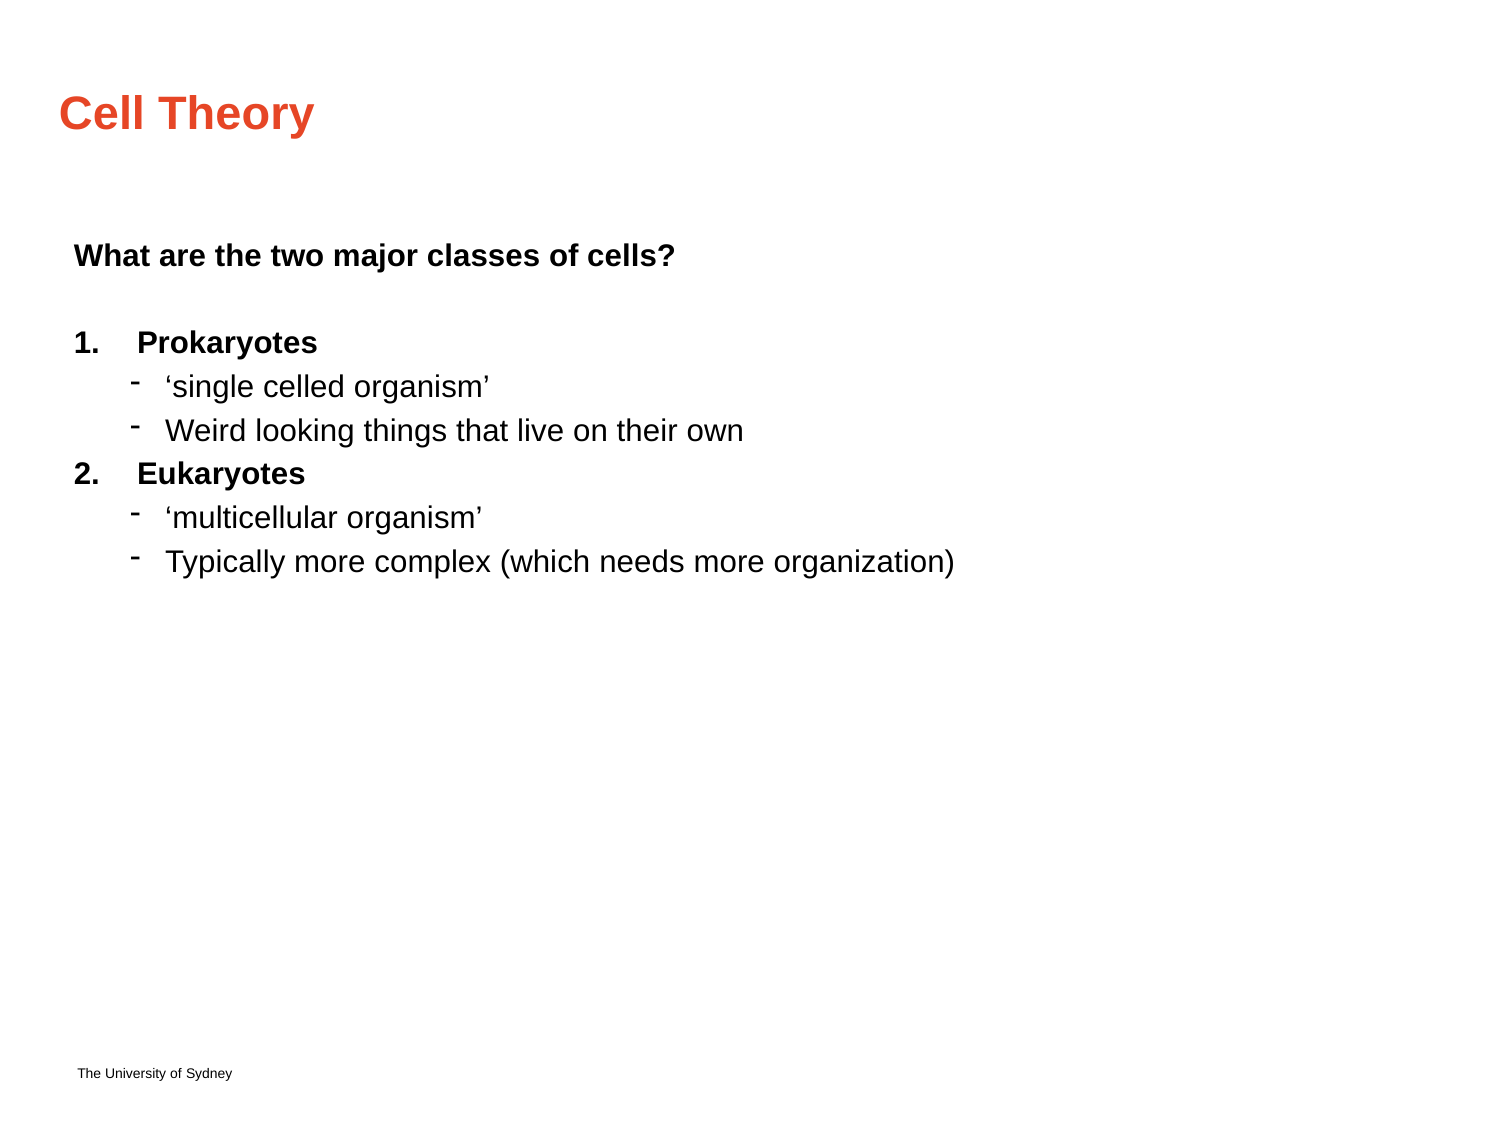

# Cell Theory
What are the two major classes of cells?

Prokaryotes
‘single celled organism’
Weird looking things that live on their own
Eukaryotes
‘multicellular organism’
Typically more complex (which needs more organization)